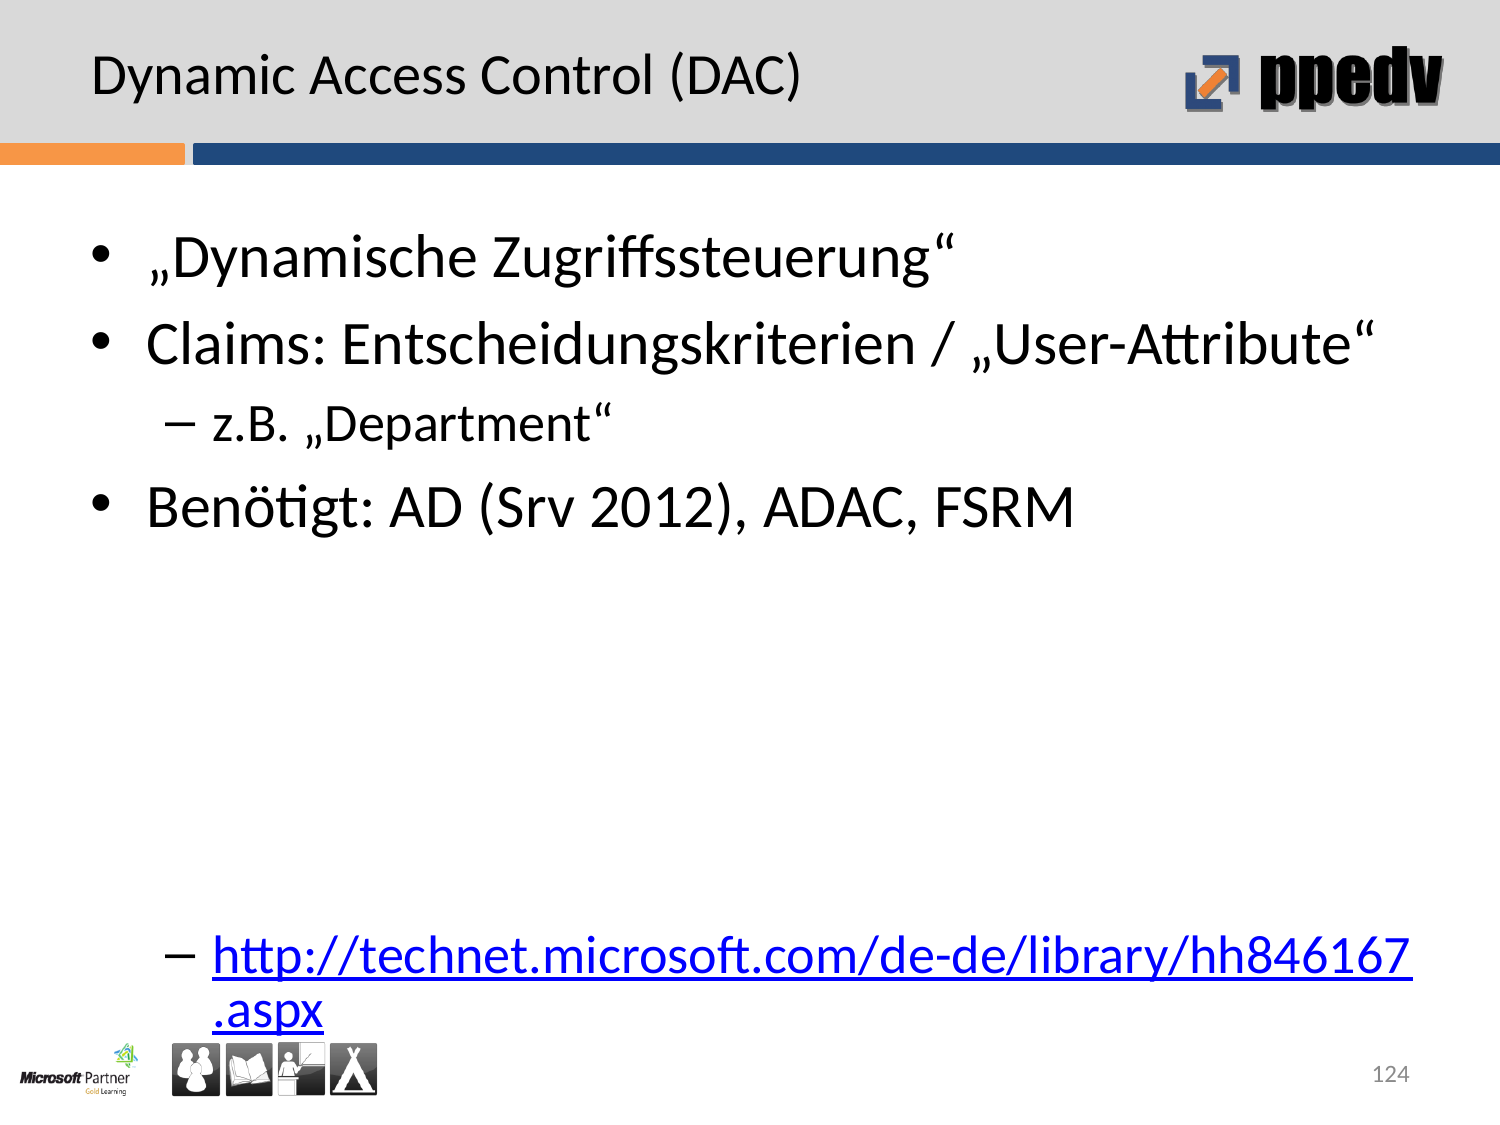

# Dynamic Access Control (DAC)
„Dynamische Zugriffssteuerung“
Claims: Entscheidungskriterien / „User-Attribute“
z.B. „Department“
Benötigt: AD (Srv 2012), ADAC, FSRM

http://technet.microsoft.com/de-de/library/hh846167.aspx

124